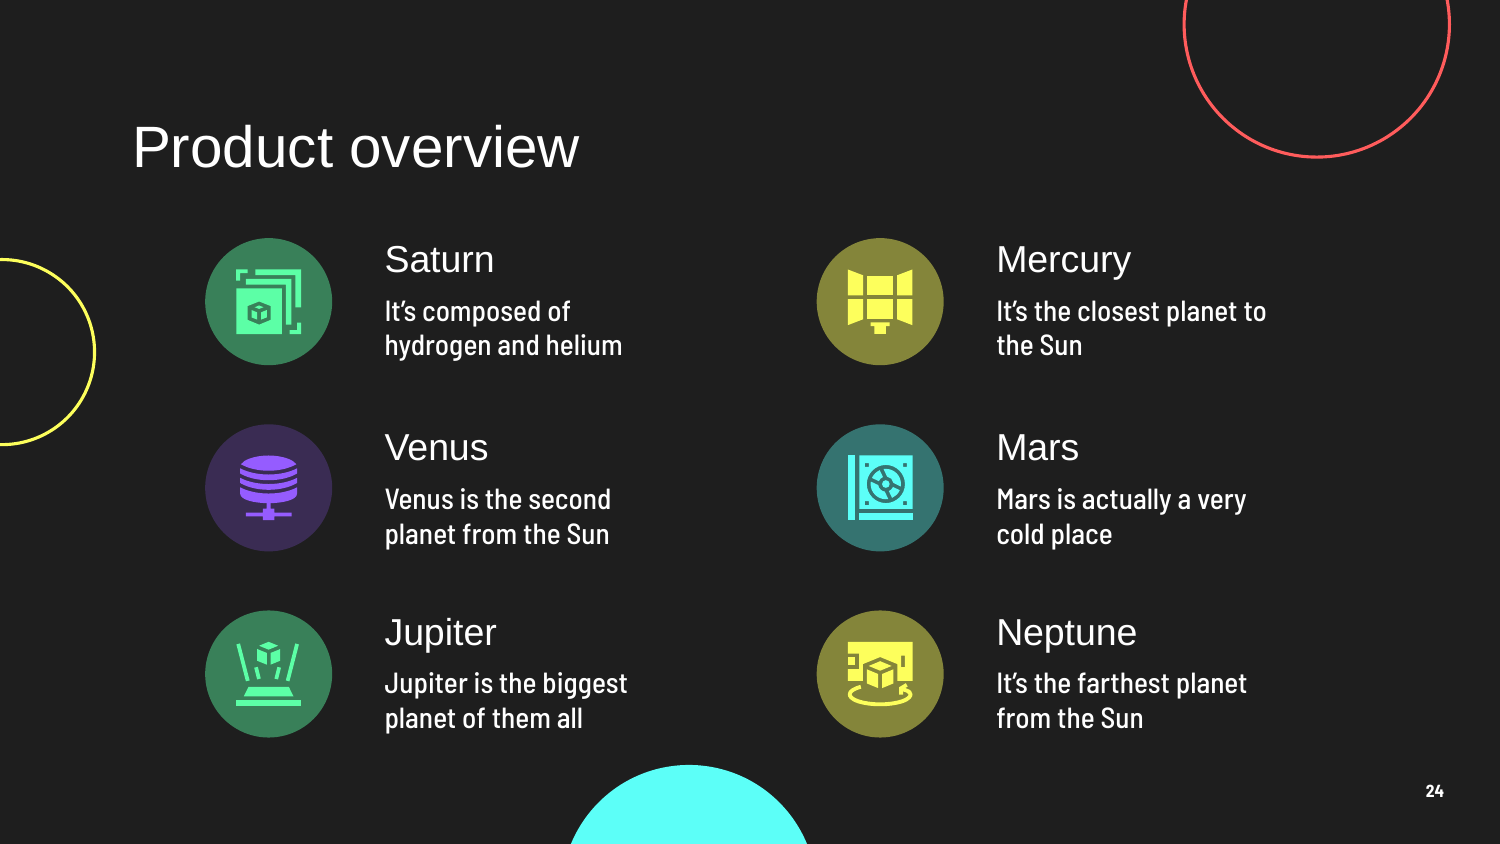

# Product overview
Saturn
Mercury

It’s composed of hydrogen and helium
It’s the closest planet to the Sun
Venus
Mars

Venus is the second planet from the Sun
Mars is actually a very cold place
Jupiter
Neptune

Jupiter is the biggest planet of them all
It’s the farthest planet from the Sun
24